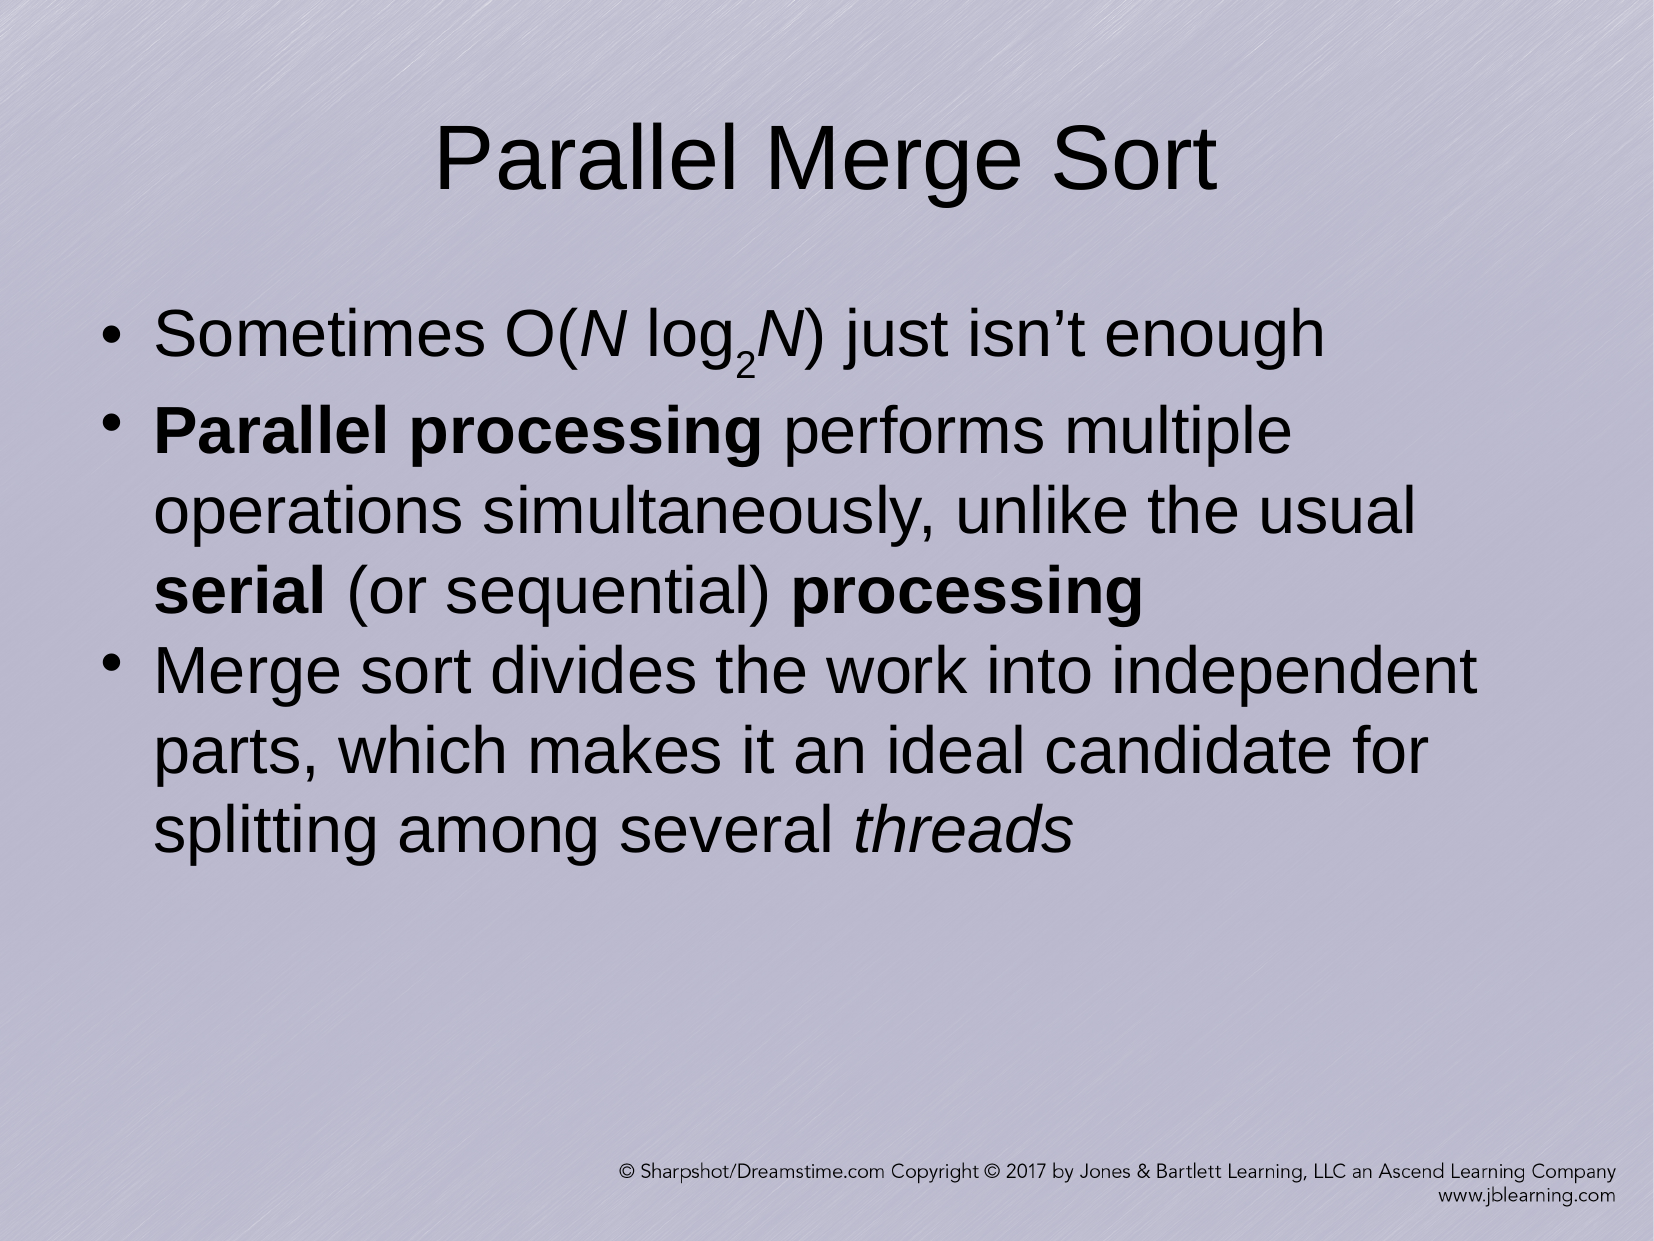

Parallel Merge Sort
Sometimes O(N log2N) just isn’t enough
Parallel processing performs multiple operations simultaneously, unlike the usual serial (or sequential) processing
Merge sort divides the work into independent parts, which makes it an ideal candidate for splitting among several threads